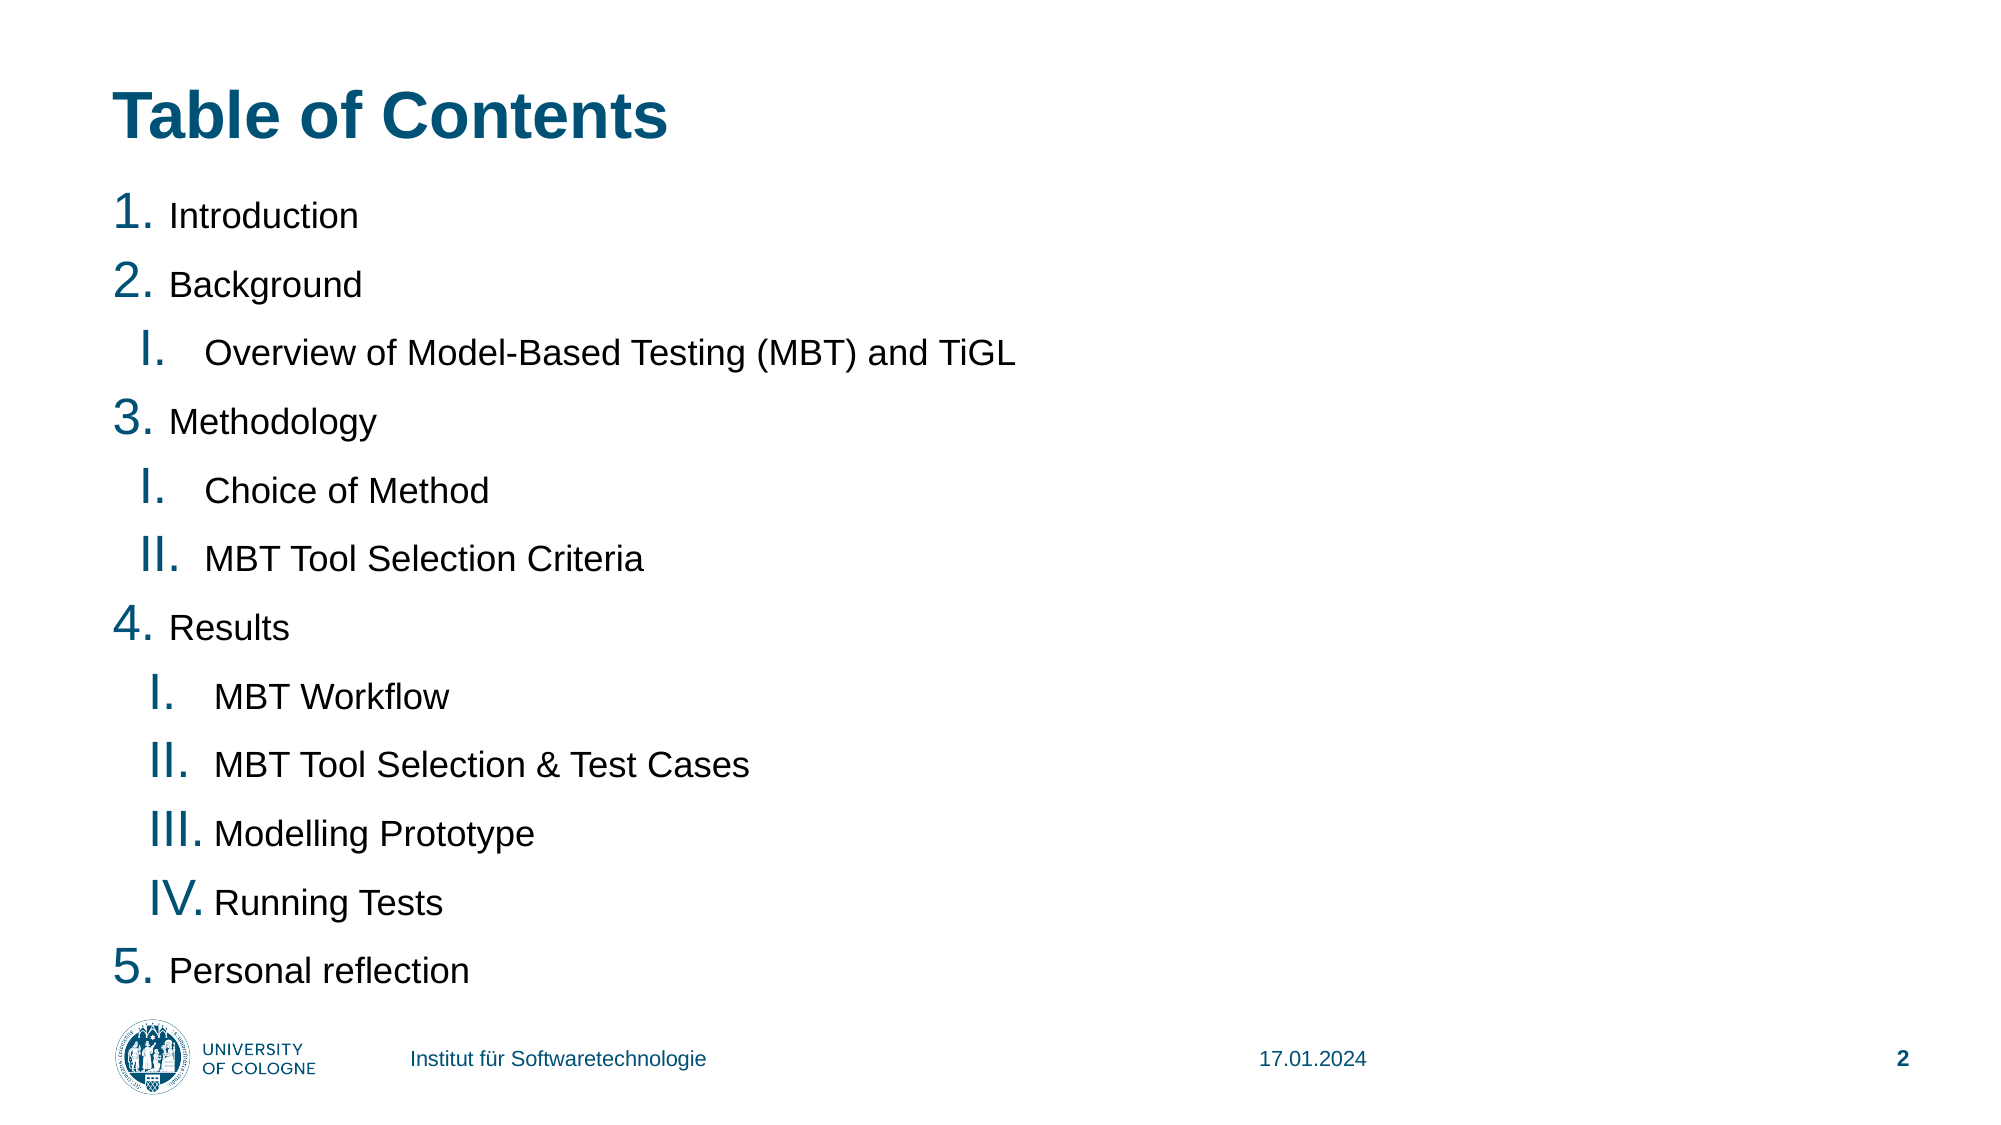

# Table of Contents
Introduction
Background
Overview of Model-Based Testing (MBT) and TiGL
Methodology
Choice of Method
MBT Tool Selection Criteria
Results
MBT Workflow
MBT Tool Selection & Test Cases
Modelling Prototype
Running Tests
Personal reflection

Institut für Softwaretechnologie
17.01.2024
2